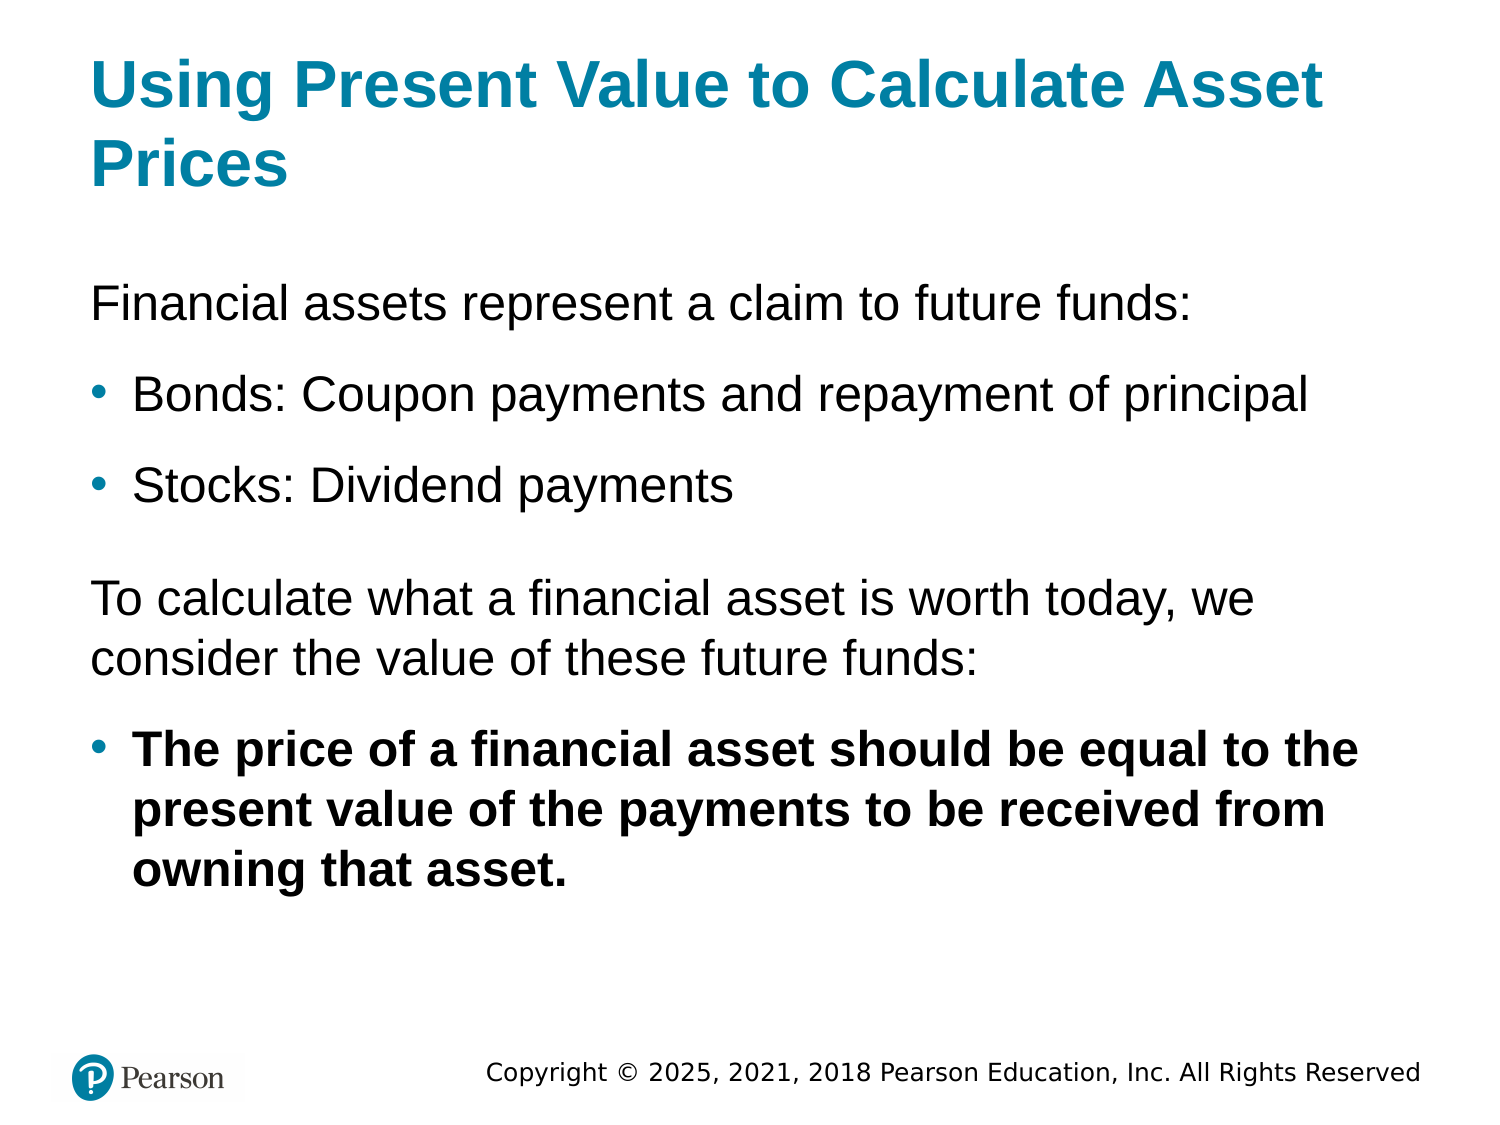

# Using Present Value to Calculate Asset Prices
Financial assets represent a claim to future funds:
Bonds: Coupon payments and repayment of principal
Stocks: Dividend payments
To calculate what a financial asset is worth today, we consider the value of these future funds:
The price of a financial asset should be equal to the present value of the payments to be received from owning that asset.